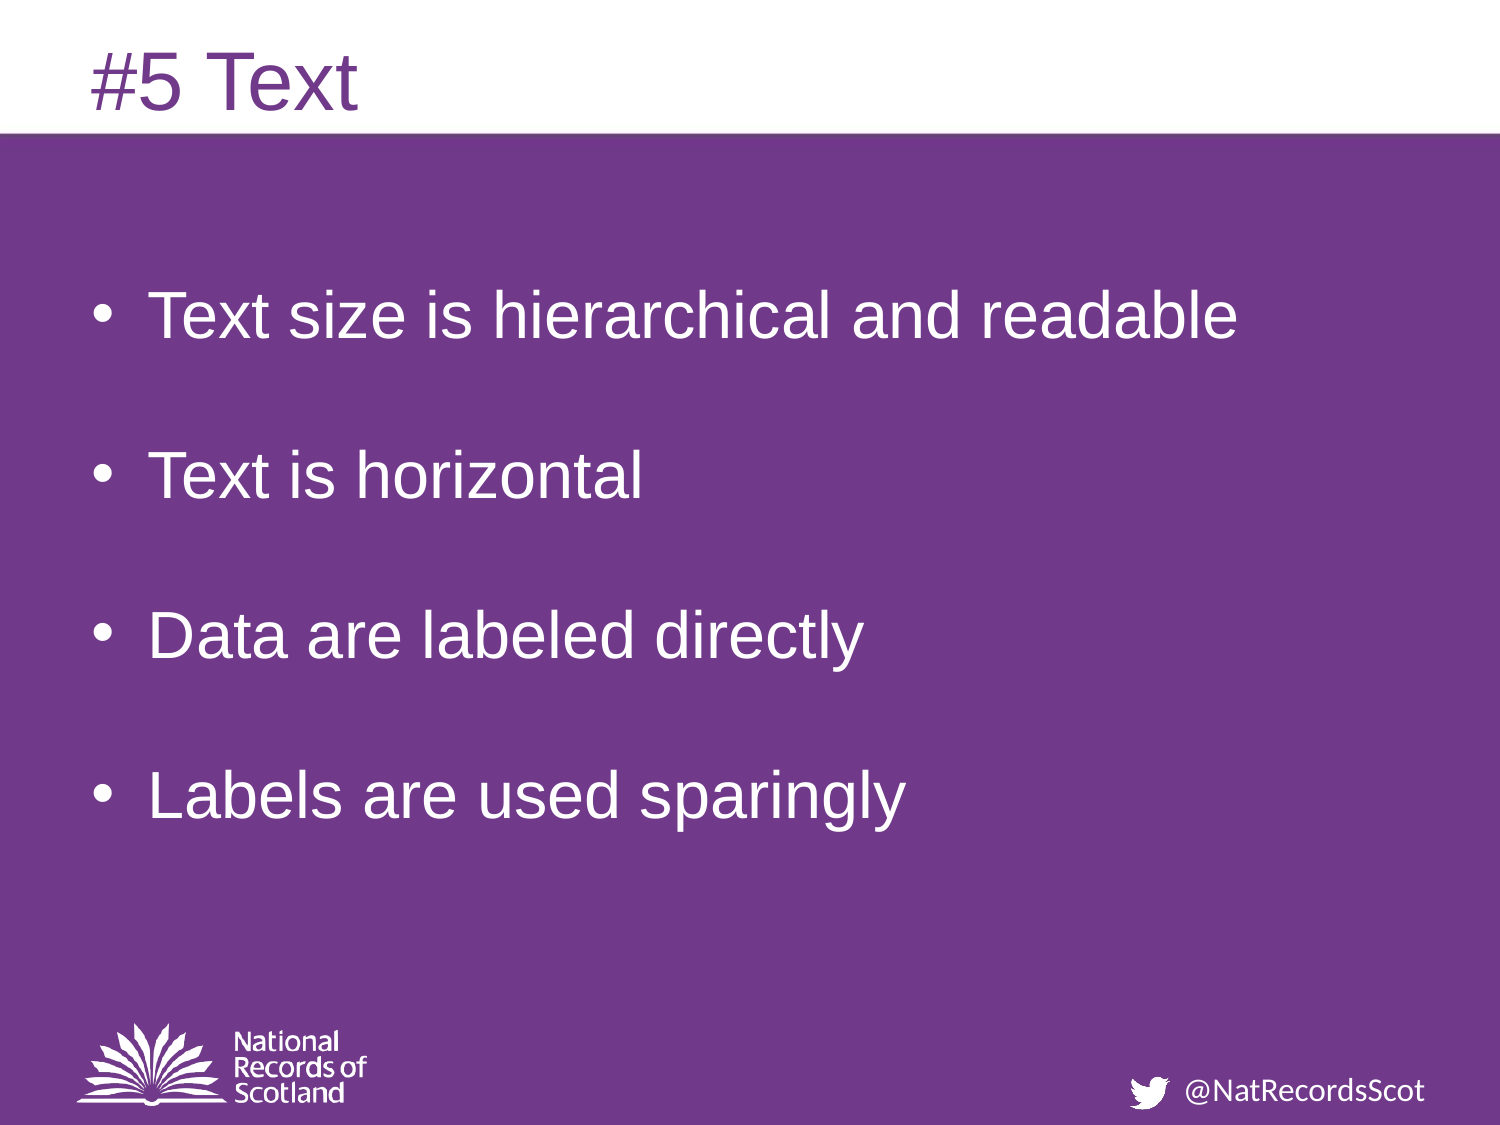

# #5 Text
Text size is hierarchical and readable
Text is horizontal
Data are labeled directly
Labels are used sparingly